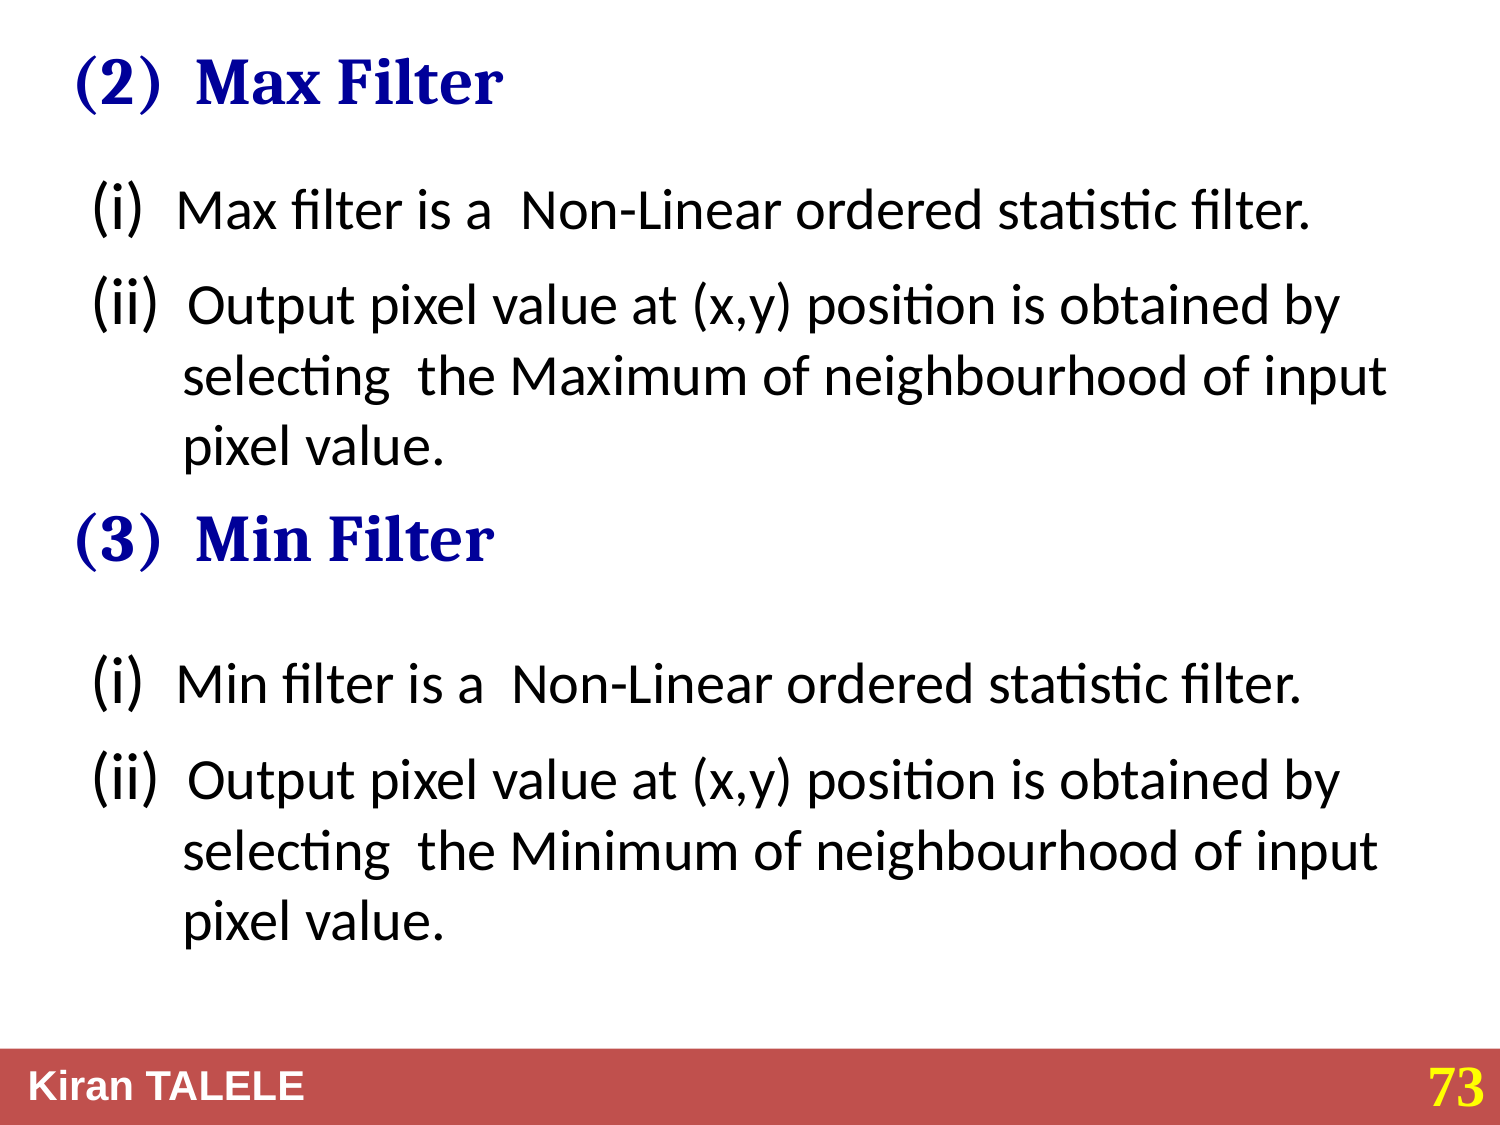

(2)  Max Filter
(i)  Max filter is a  Non-Linear ordered statistic filter.
(ii)  Output pixel value at (x,y) position is obtained by selecting  the Maximum of neighbourhood of input pixel value.
   (3)  Min Filter
(i)  Min filter is a  Non-Linear ordered statistic filter.
(ii)  Output pixel value at (x,y) position is obtained by selecting  the Minimum of neighbourhood of input pixel value.
73

Kiran TALELE